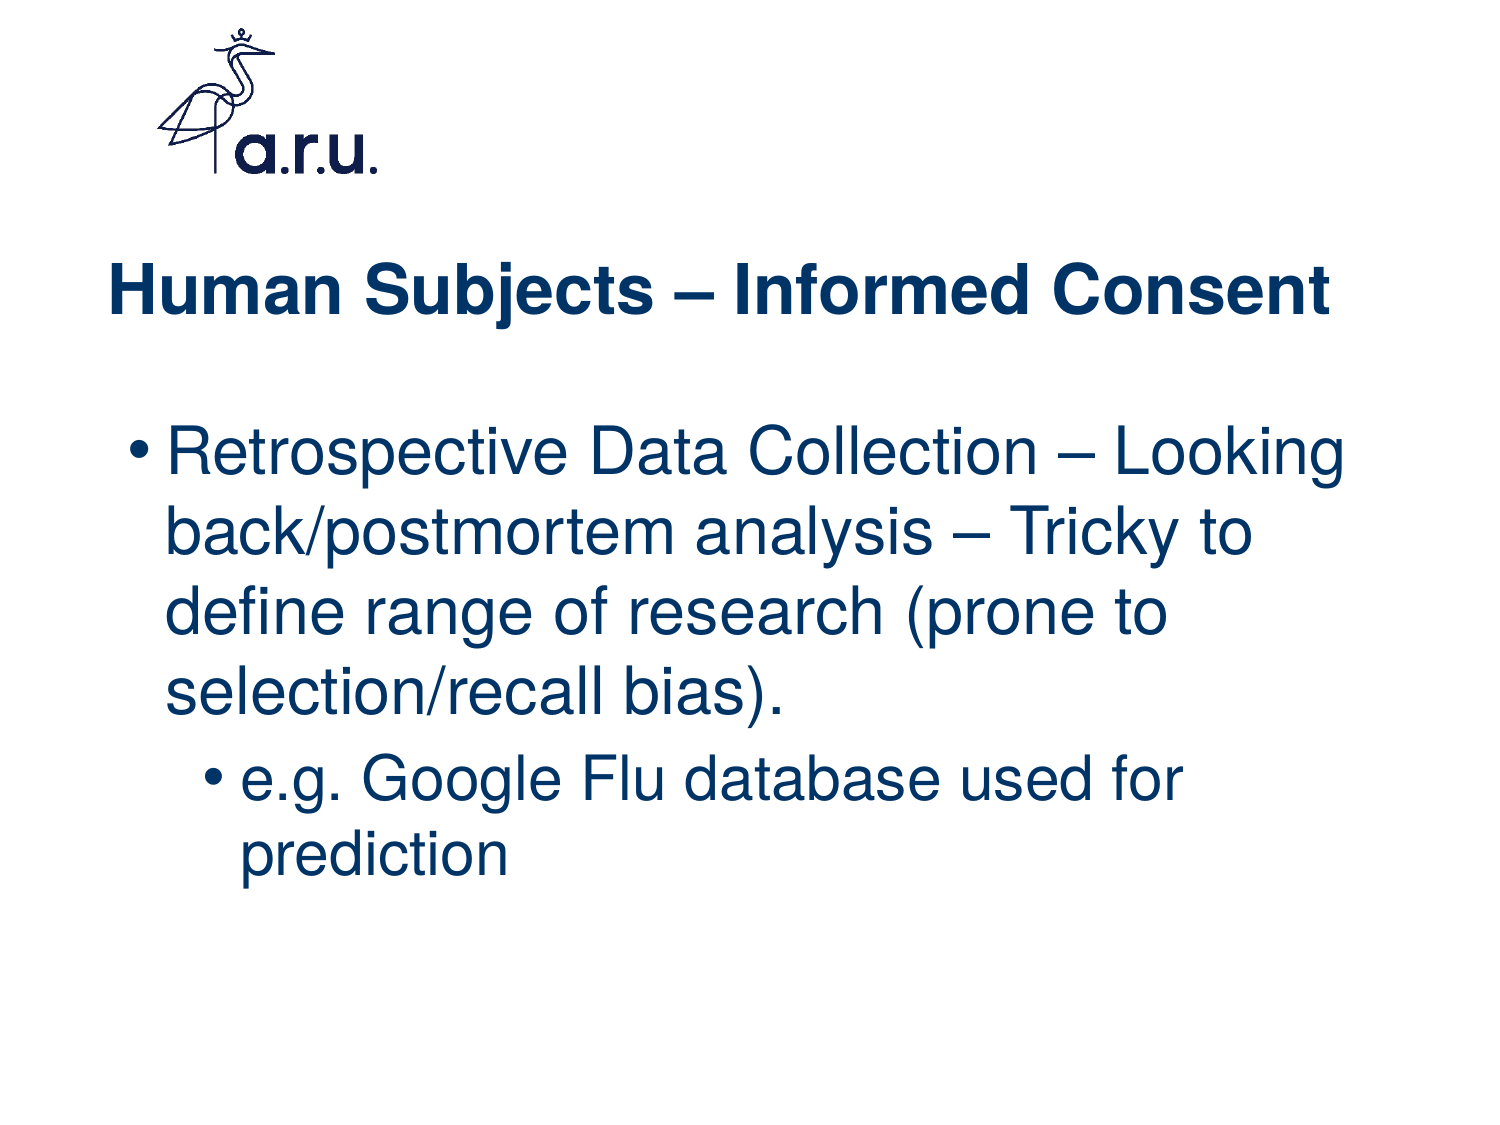

# Human Subjects – Informed Consent
Retrospective Data Collection – Looking back/postmortem analysis – Tricky to define range of research (prone to selection/recall bias).
e.g. Google Flu database used for prediction